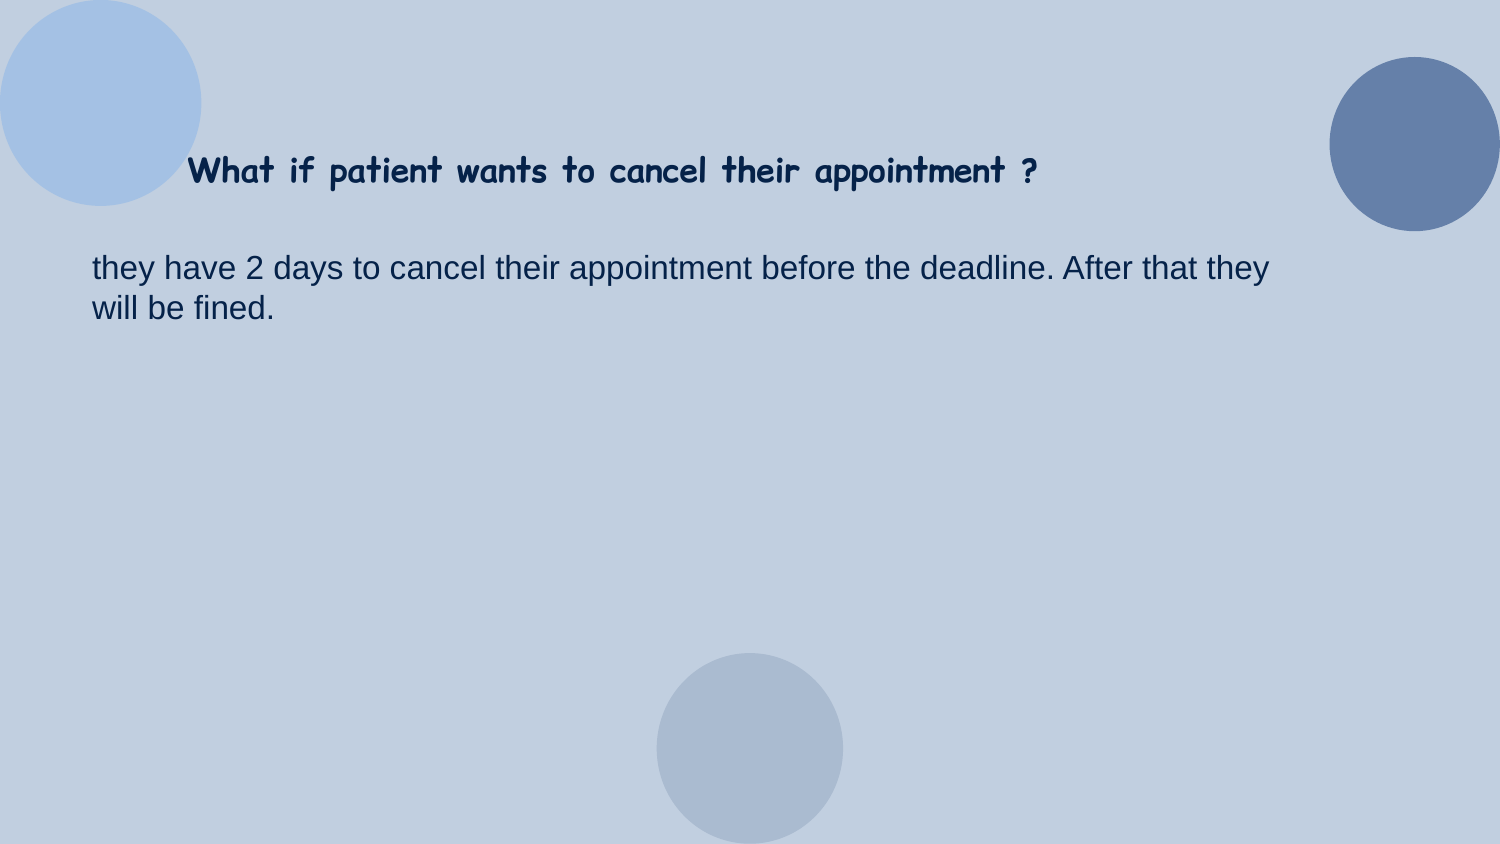

# What if patient wants to cancel their appointment ?
they have 2 days to cancel their appointment before the deadline. After that they will be fined.